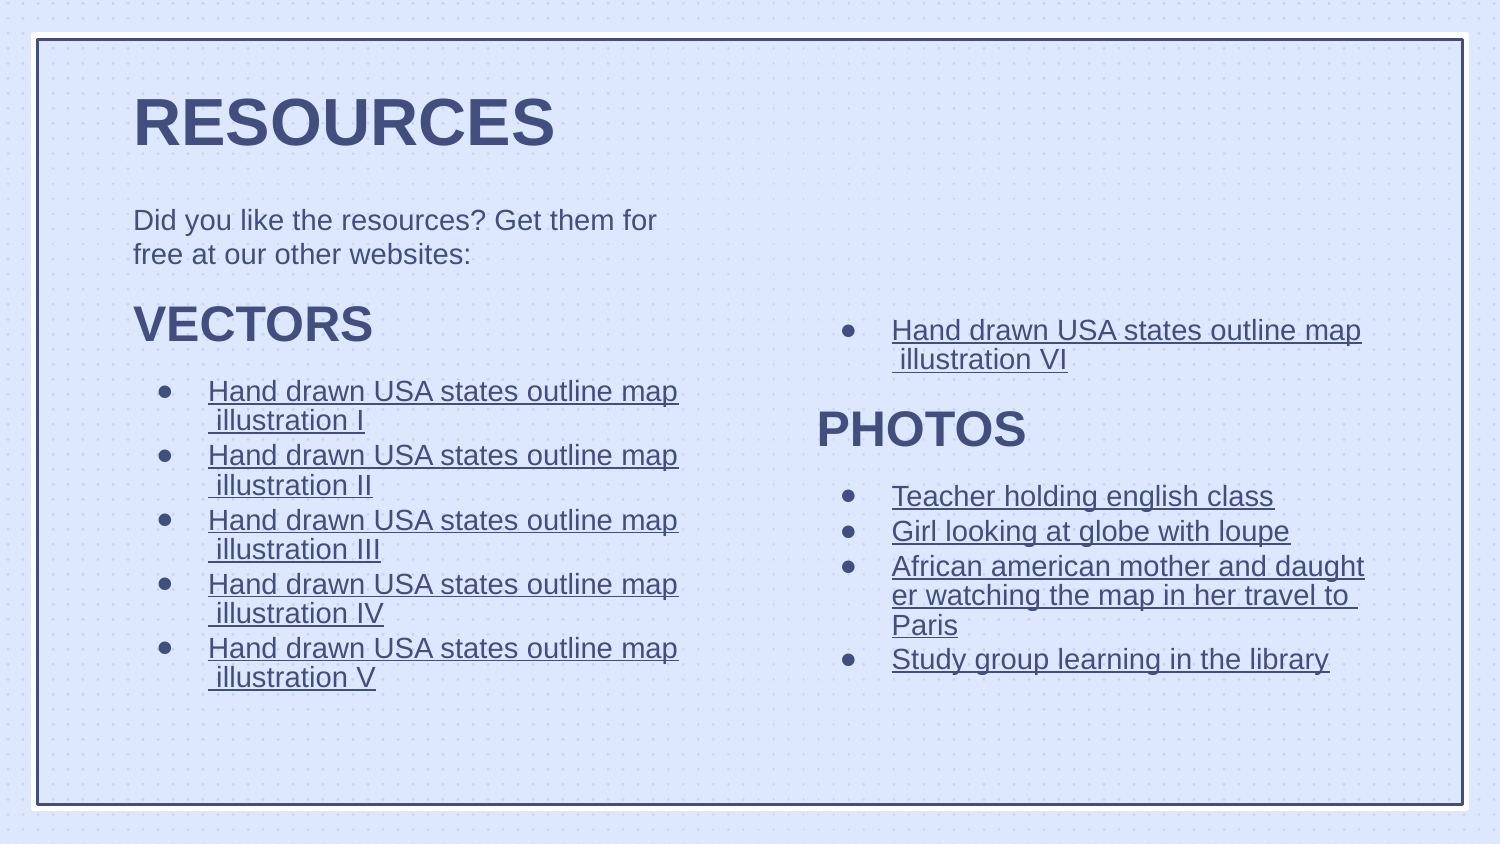

# RESOURCES
Did you like the resources? Get them for free at our other websites:
VECTORS
Hand drawn USA states outline map illustration I
Hand drawn USA states outline map illustration II
Hand drawn USA states outline map illustration III
Hand drawn USA states outline map illustration IV
Hand drawn USA states outline map illustration V
Hand drawn USA states outline map illustration VI
PHOTOS
Teacher holding english class
Girl looking at globe with loupe
African american mother and daughter watching the map in her travel to Paris
Study group learning in the library